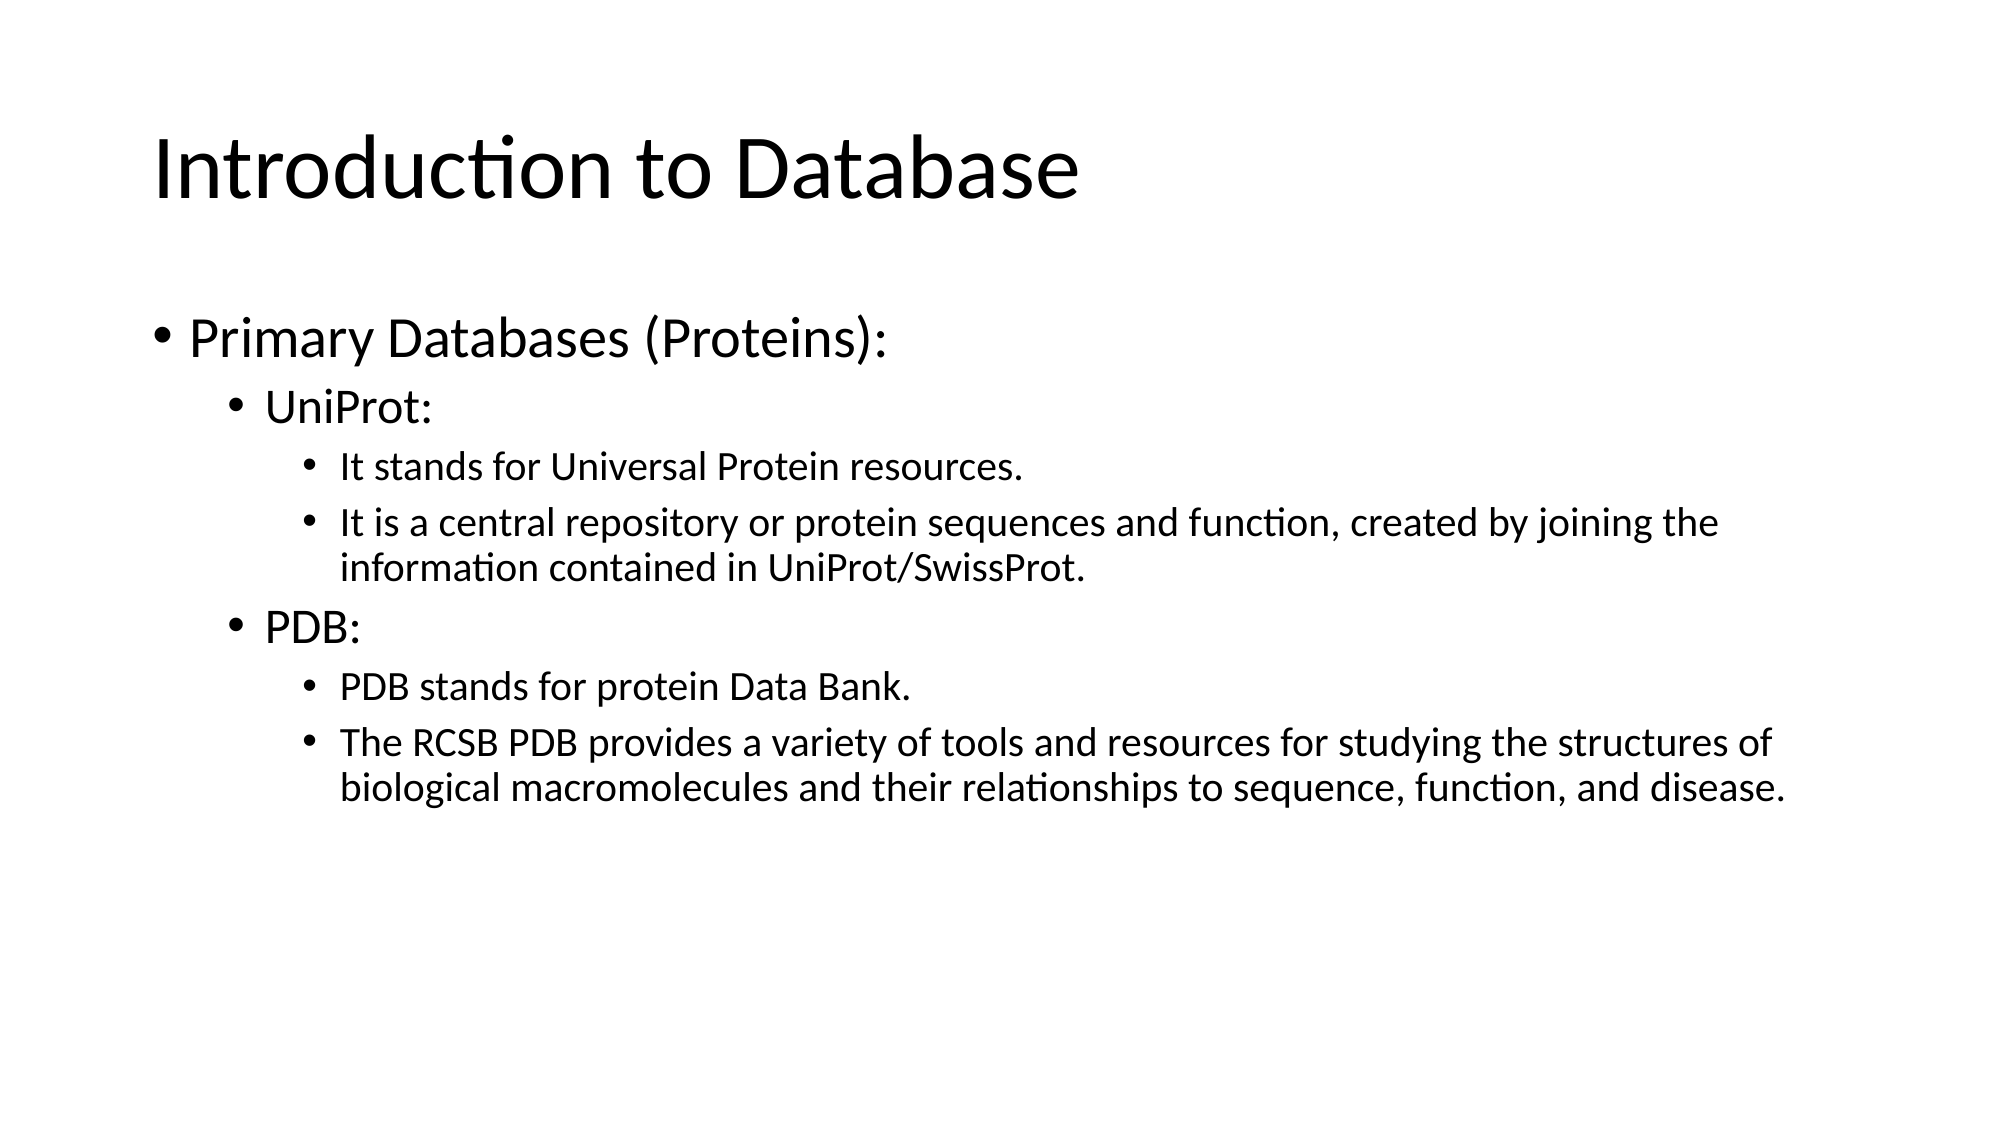

# Introduction to Database
Primary Databases (Proteins):
UniProt:
It stands for Universal Protein resources.
It is a central repository or protein sequences and function, created by joining the information contained in UniProt/SwissProt.
PDB:
PDB stands for protein Data Bank.
The RCSB PDB provides a variety of tools and resources for studying the structures of biological macromolecules and their relationships to sequence, function, and disease.